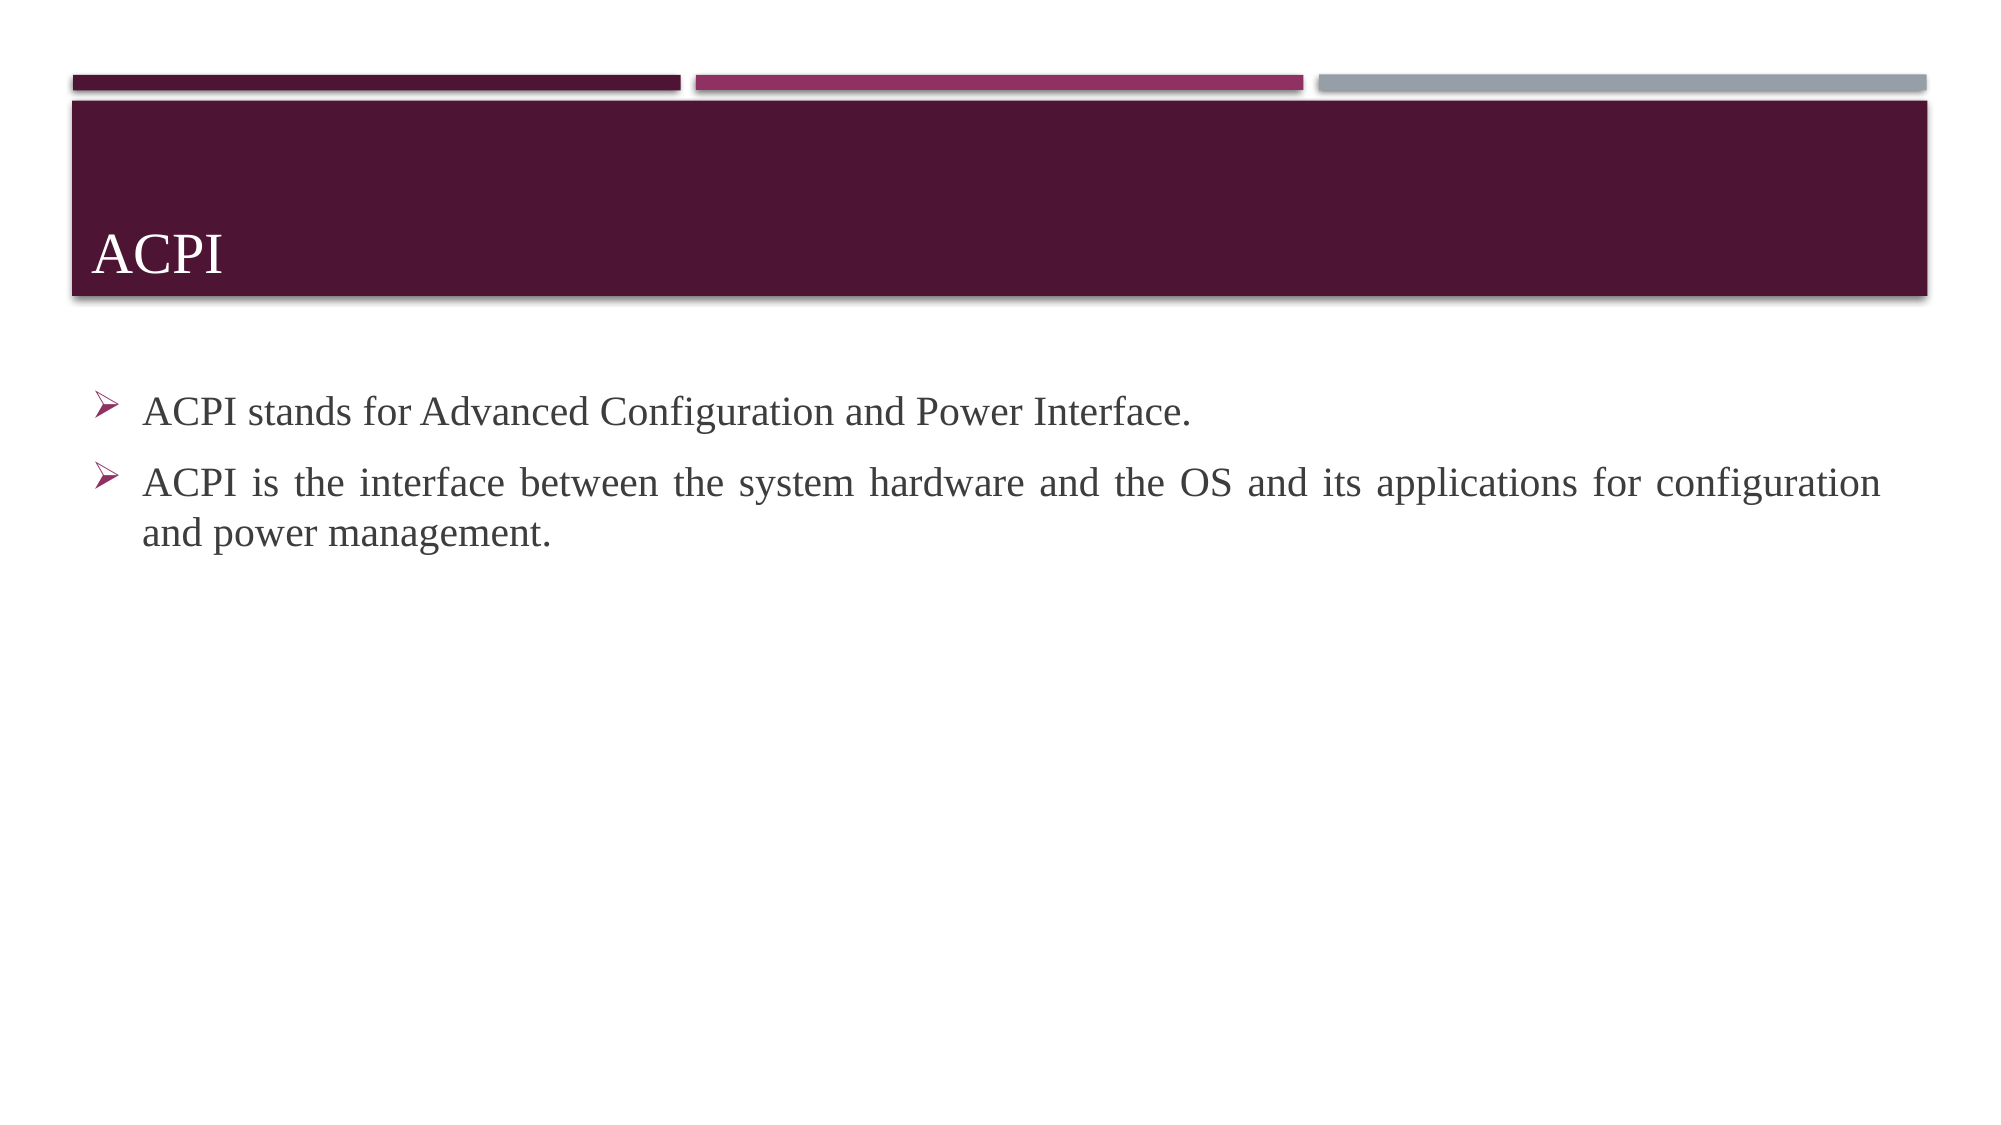

# ACPI
ACPI stands for Advanced Configuration and Power Interface.
ACPI is the interface between the system hardware and the OS and its applications for configuration and power management.